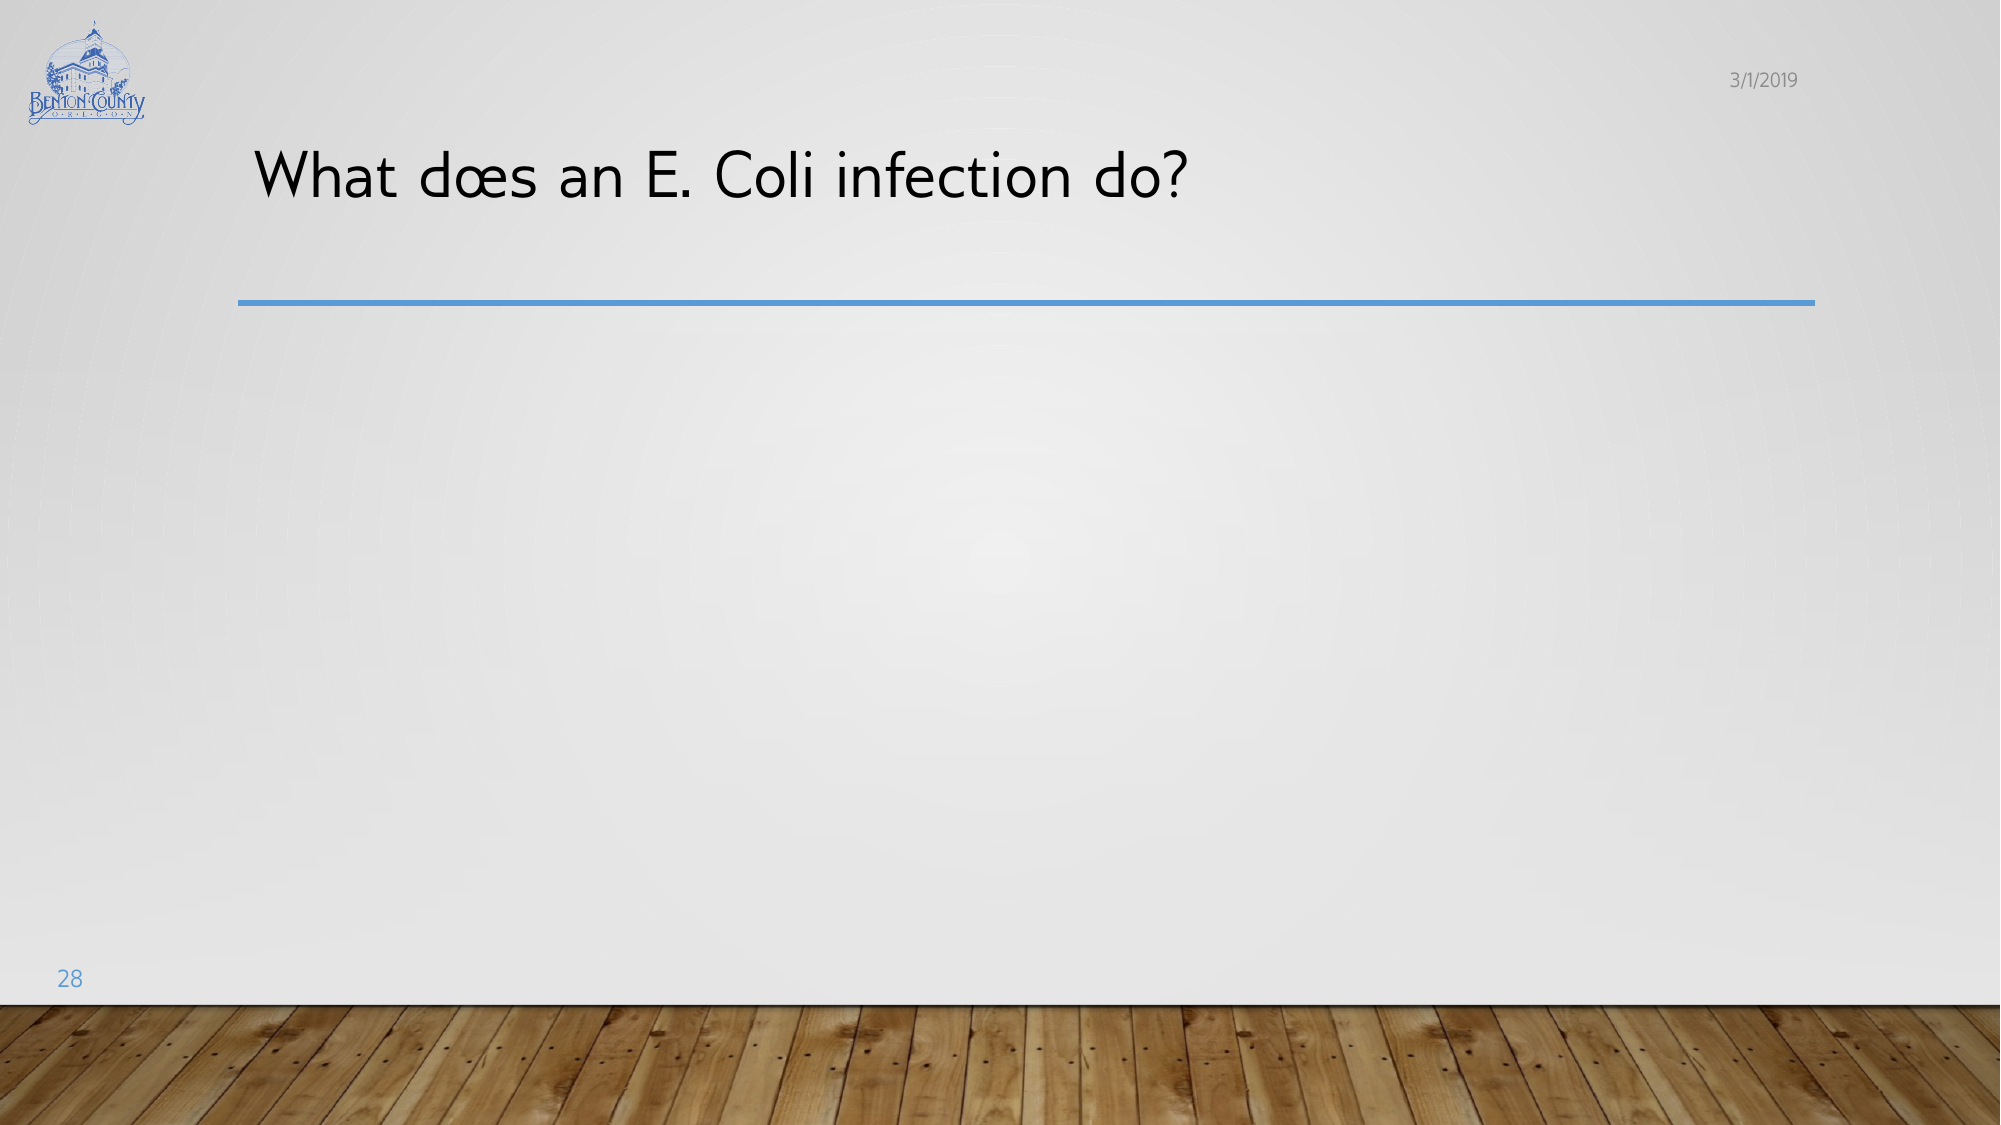

3/1/2019
# What does an E. Coli infection do?
28